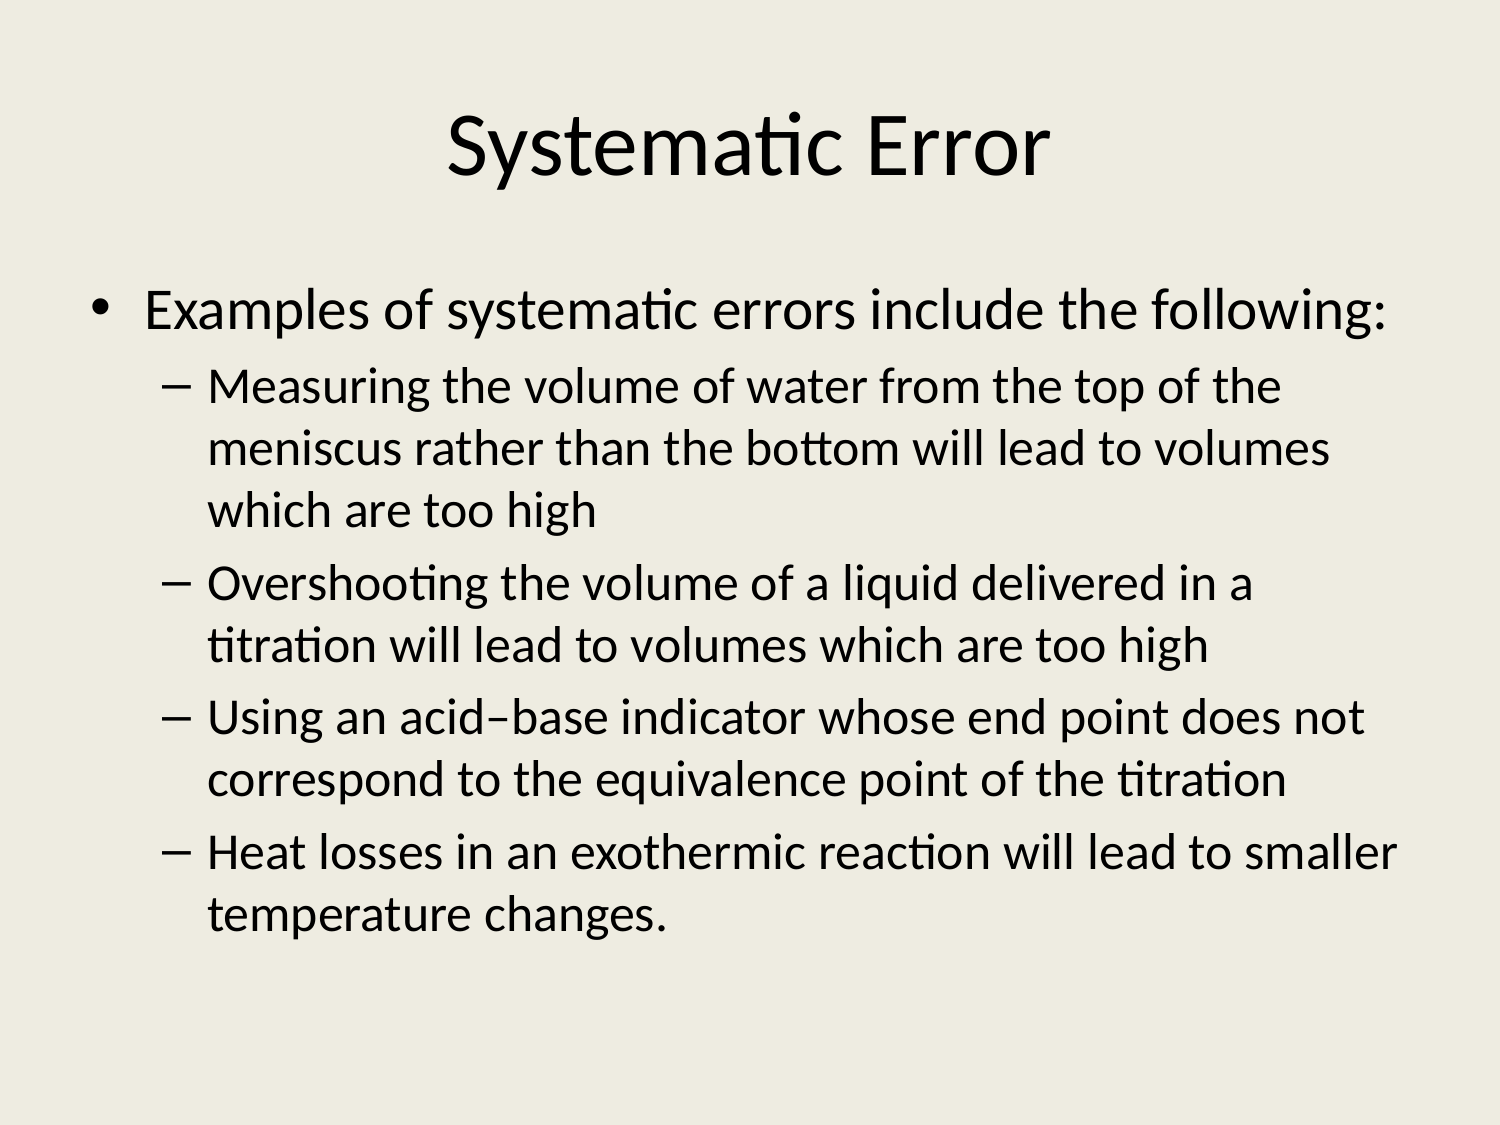

# Systematic Error
Examples of systematic errors include the following:
Measuring the volume of water from the top of the meniscus rather than the bottom will lead to volumes which are too high
Overshooting the volume of a liquid delivered in a titration will lead to volumes which are too high
Using an acid–base indicator whose end point does not correspond to the equivalence point of the titration
Heat losses in an exothermic reaction will lead to smaller temperature changes.